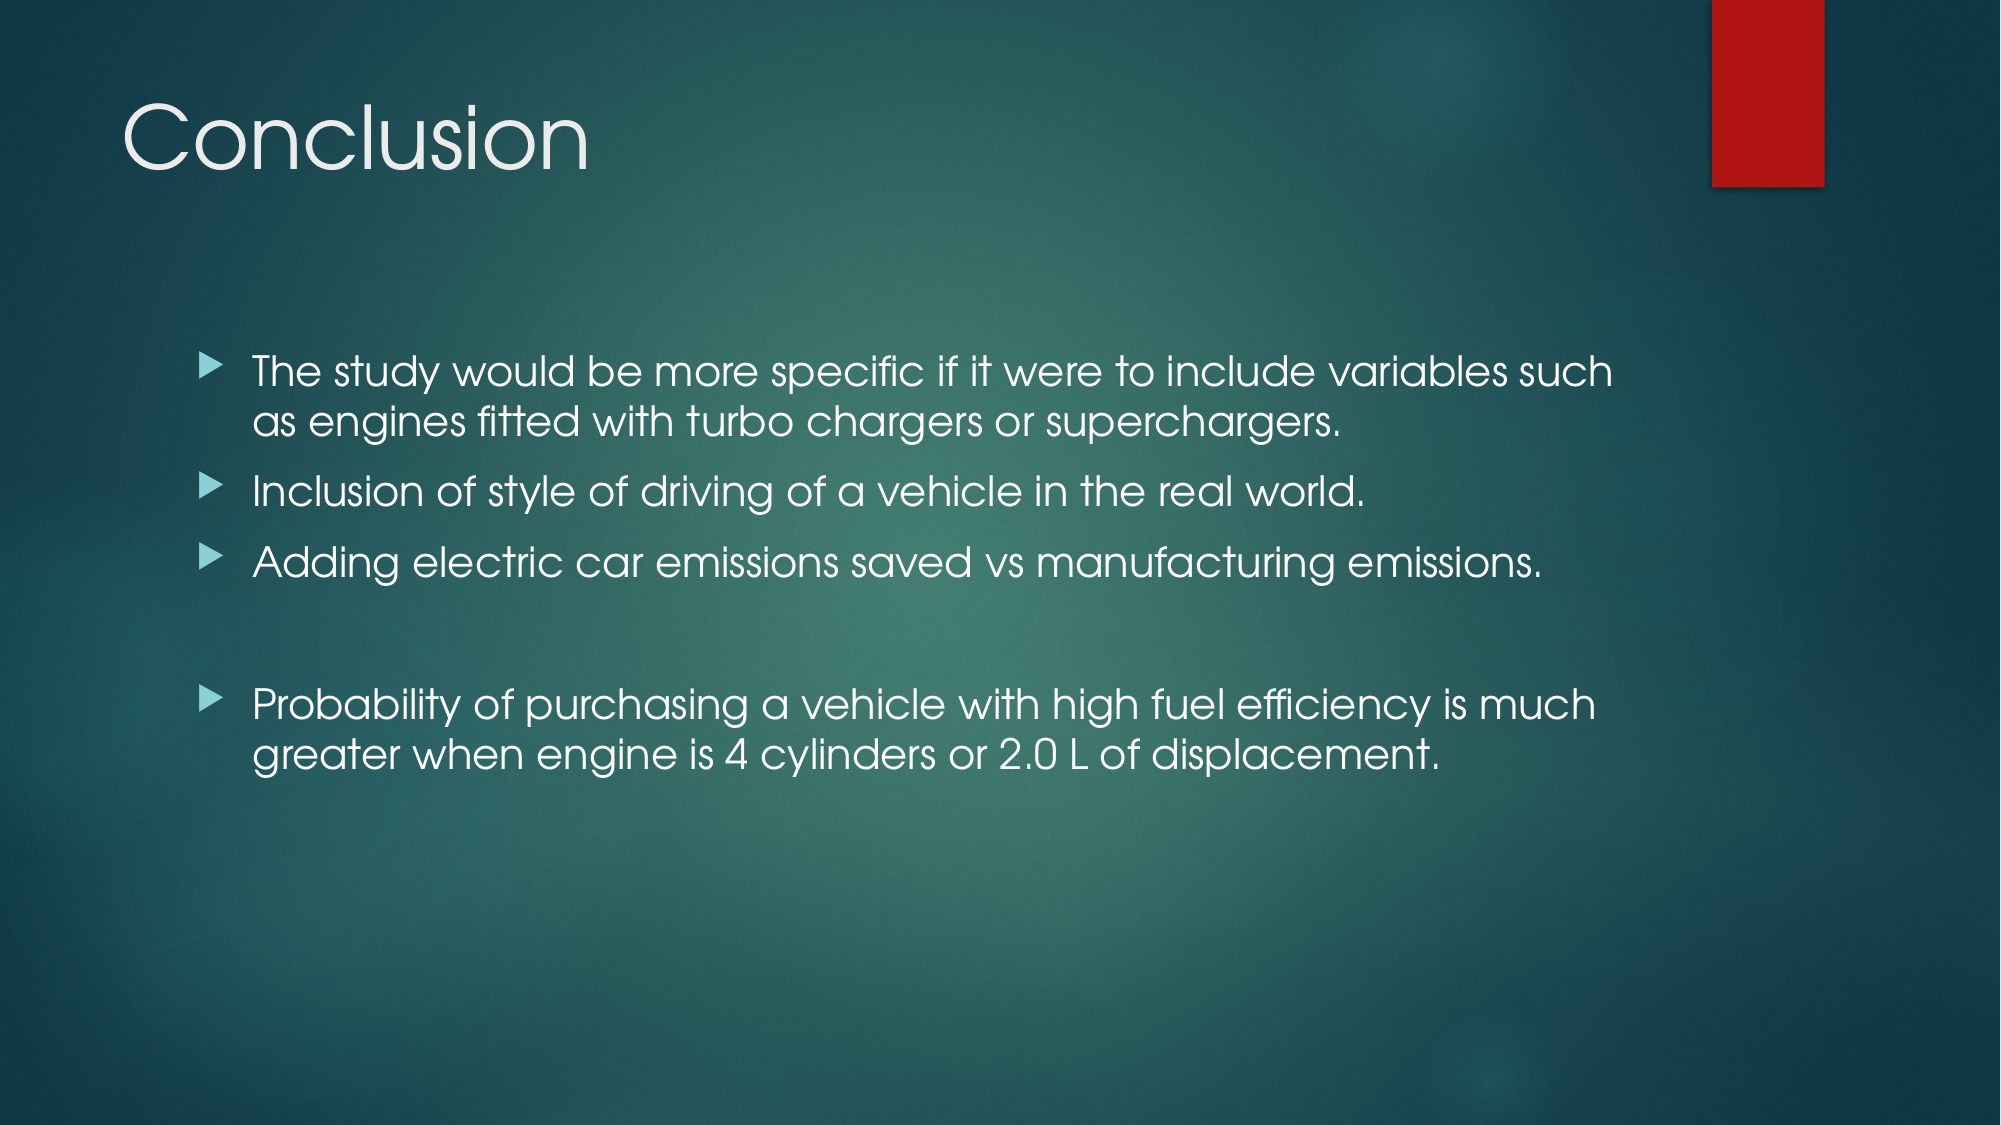

# Conclusion
The study would be more specific if it were to include variables such as engines fitted with turbo chargers or superchargers.
Inclusion of style of driving of a vehicle in the real world.
Adding electric car emissions saved vs manufacturing emissions.

Probability of purchasing a vehicle with high fuel efficiency is much greater when engine is 4 cylinders or 2.0 L of displacement.